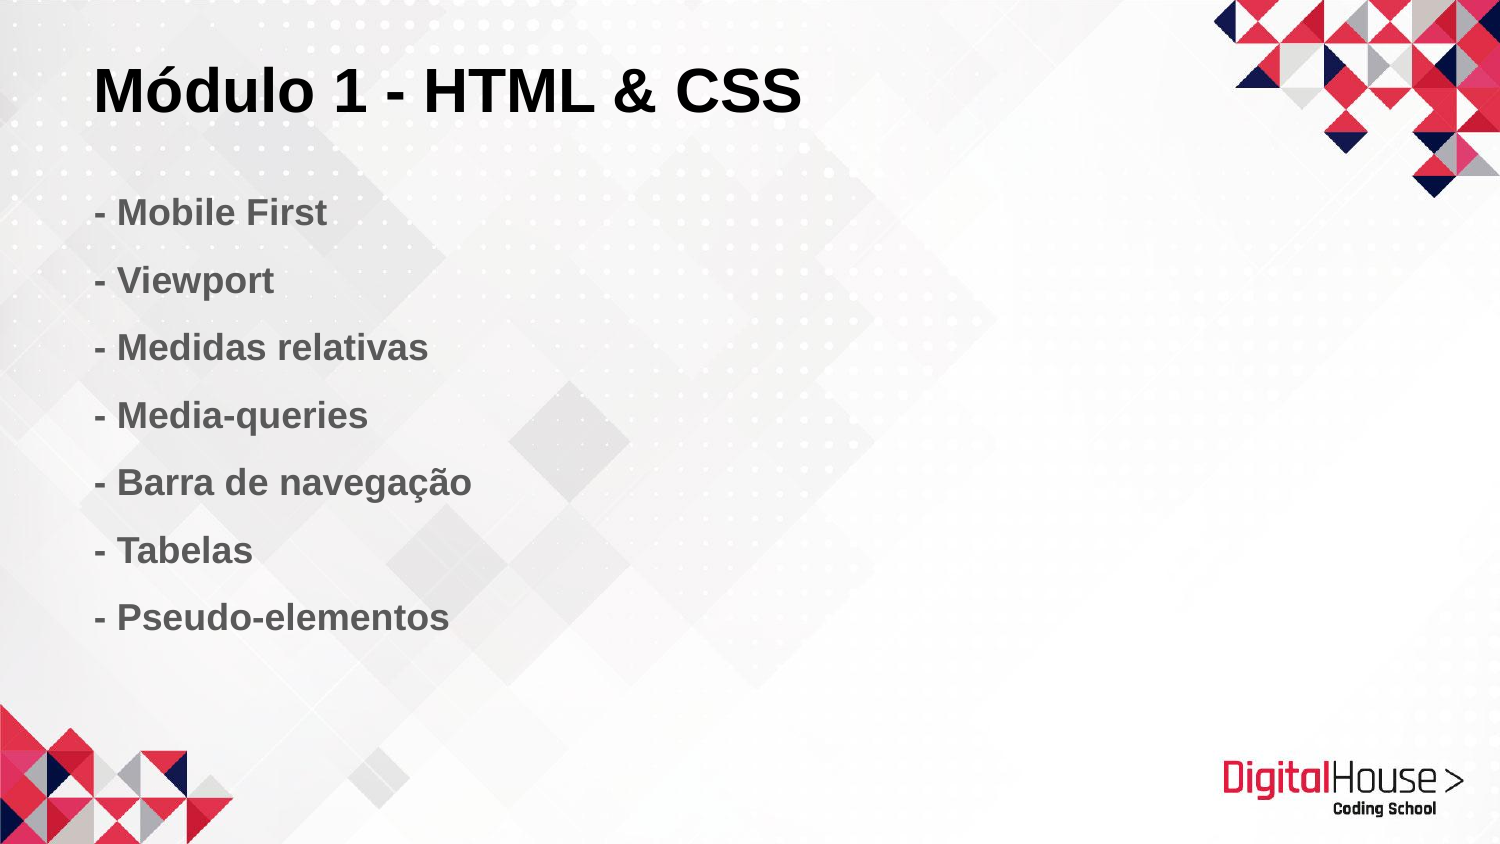

Módulo 1 - HTML & CSS
- Mobile First
- Viewport
- Medidas relativas
- Media-queries
- Barra de navegação
- Tabelas
- Pseudo-elementos